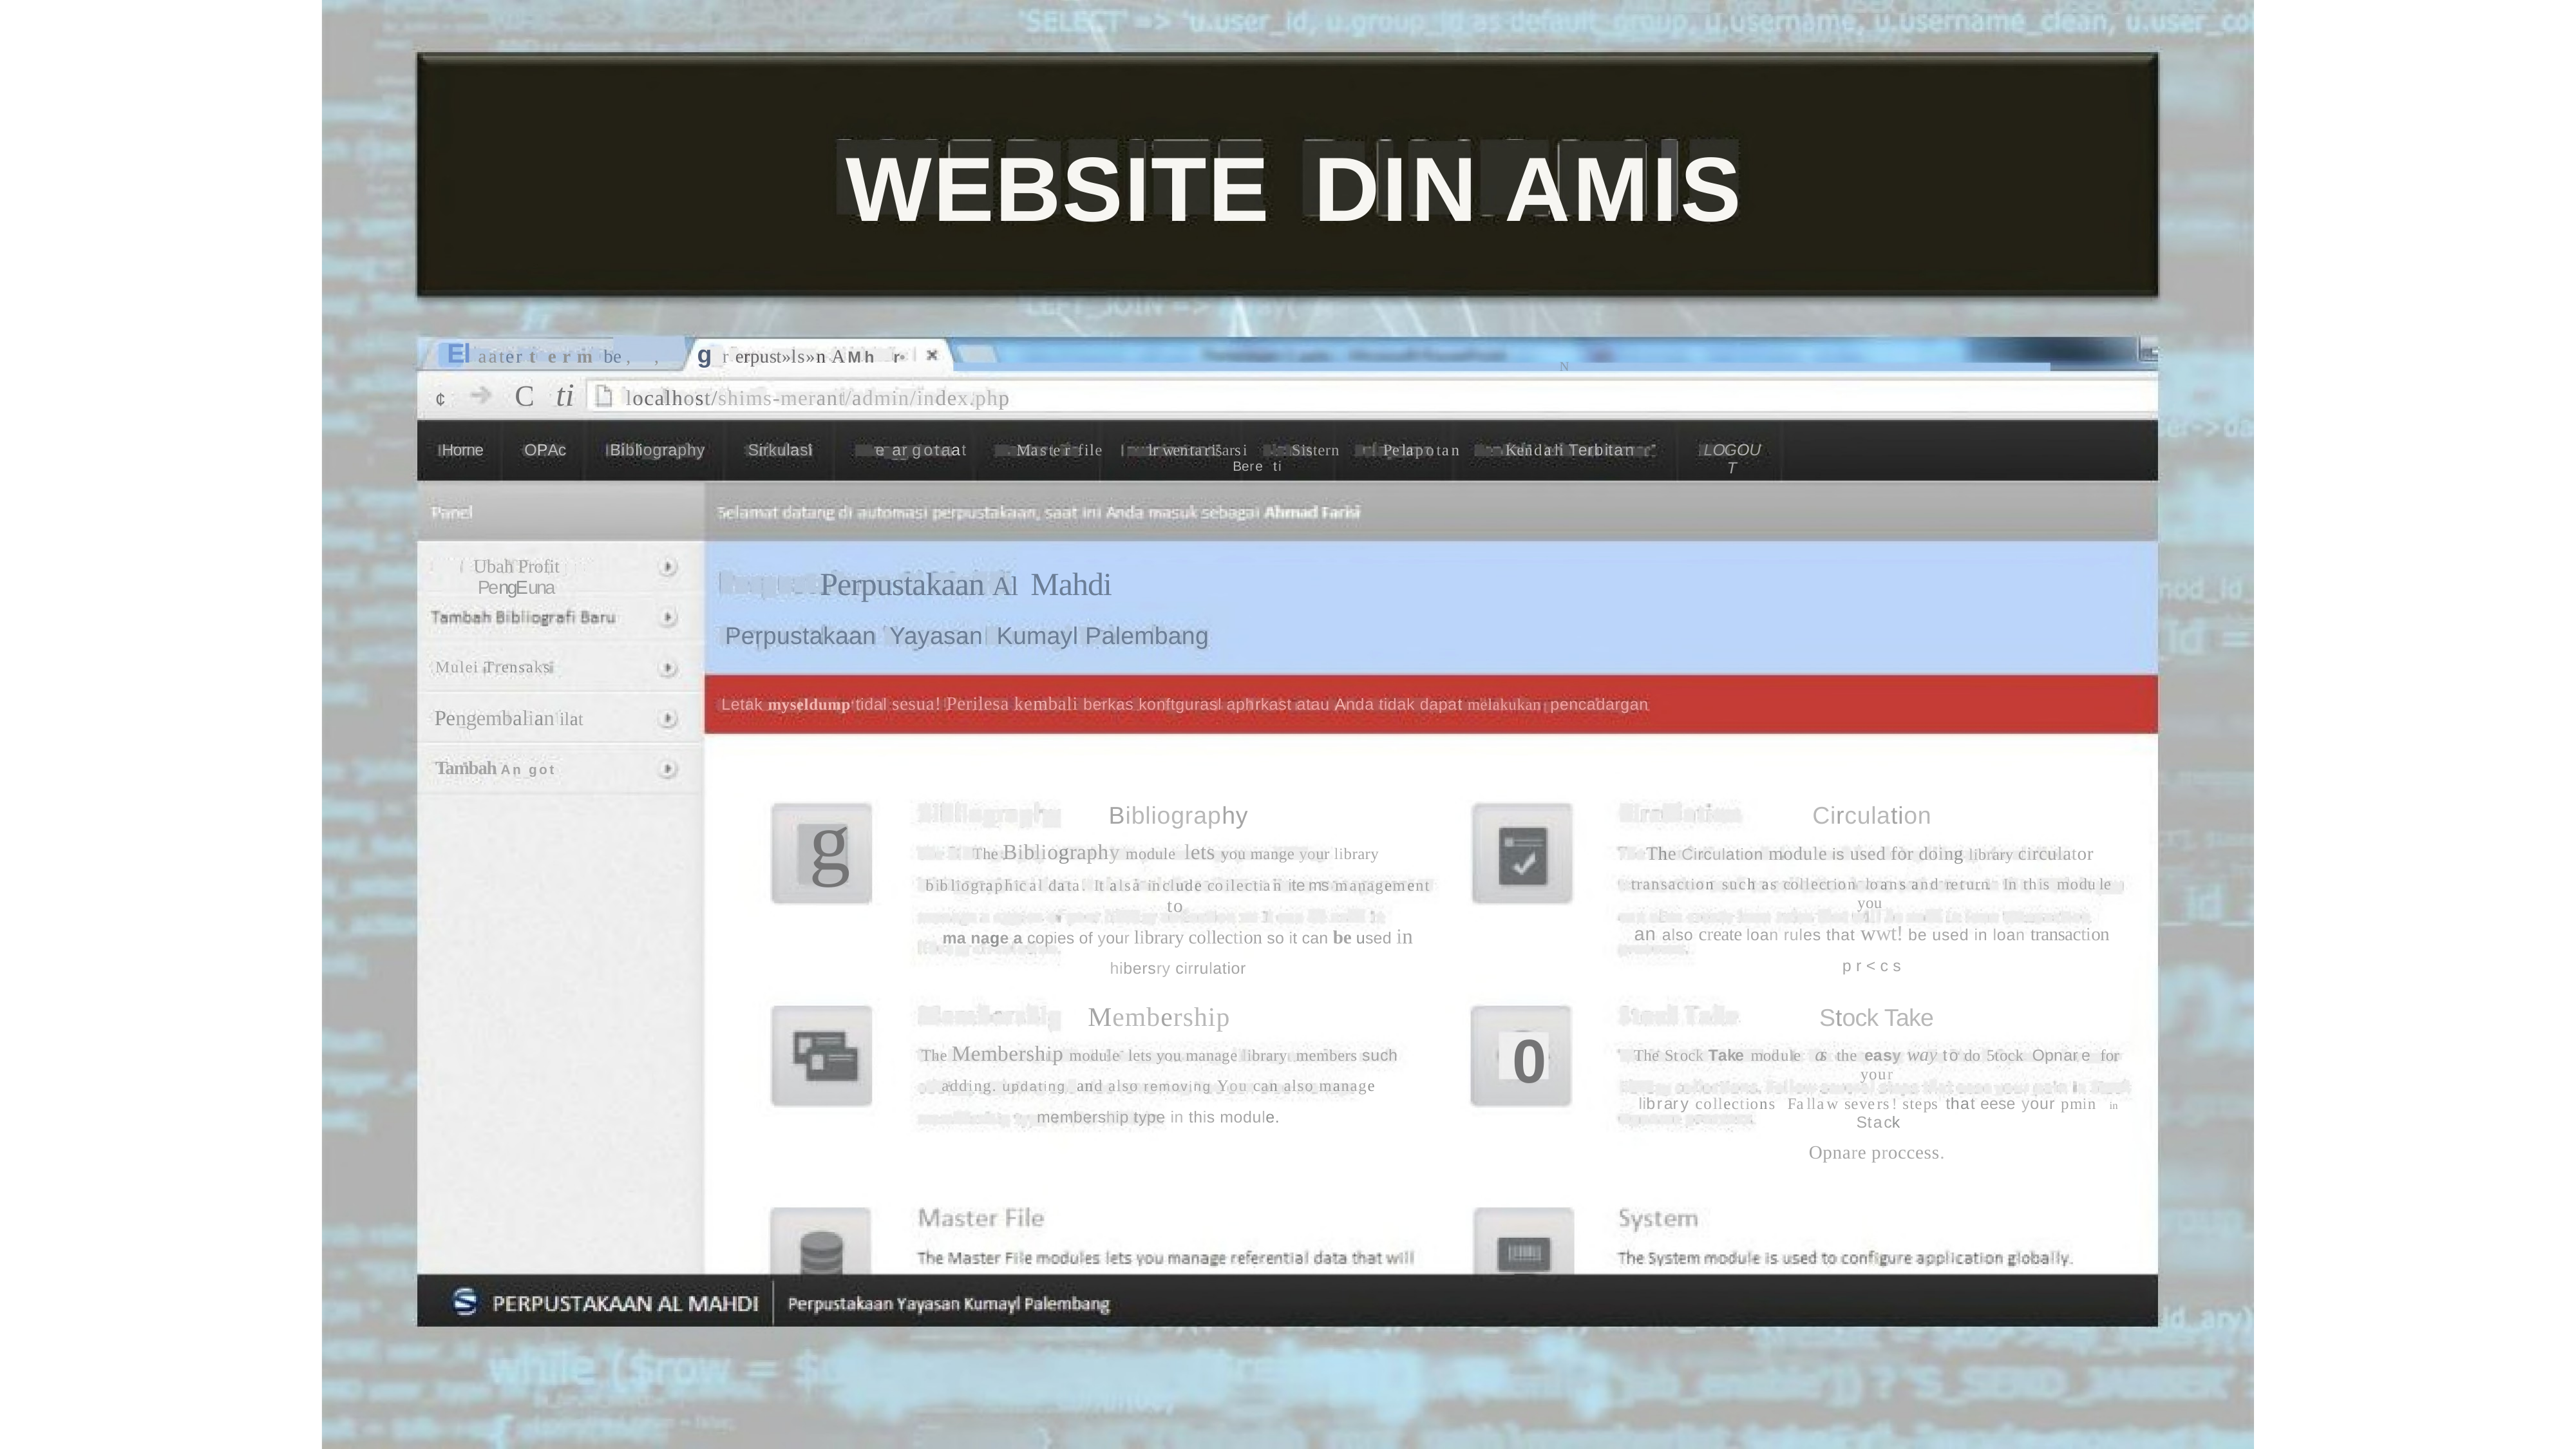

WEBSITE
DIN AMIS
El aater term be,,   grerpust»ls»n AMhr•
N
¢     C  ti
localhost/shims-merant/admin/index.php
Horne
OPAc
Bibliography
Sirkulasi
LOGOUT
eargotaat          Master  file         lrwentarisarsi           Sistern          Pelapotan           Kendali Terbitan  Bereti
Ubah Profit PengEuna
Perpustakaan Al  Mahdi
Perpustakaan  Yayasan  Kumayl Palembang
Mulei Trensaks
Letak myseldump tidal sesua! Perilesa kembali berkas konftgurasl aphrkast atau Anda tidak dapat melakukan  pencadargan
Pengembalian ilat
Tambah An got
g
Bibliography
The Bibliography module  lets you mange your library
bibliographical data.  It alsa include coilectian items management to
ma nage a copies of your library collection so it can be used in
hibersry cirrulatior
Circulation
The Circulation module is used for doing library circulator
transaction such as collection  loans and return.   In this module you
an also create loan rules that wwt! be used in loan transaction
pr<cs
Membership
The Membership module  lets you manage library  members such
adding. updating  and also removing You can also manage
membership type in this module.
Stock Take
The Stock Take module   as  the easy way to do 5tock  Opnare for your
library collections  Fallaw severs! steps that eese your pmin   in Stack
Opnare proccess.
0